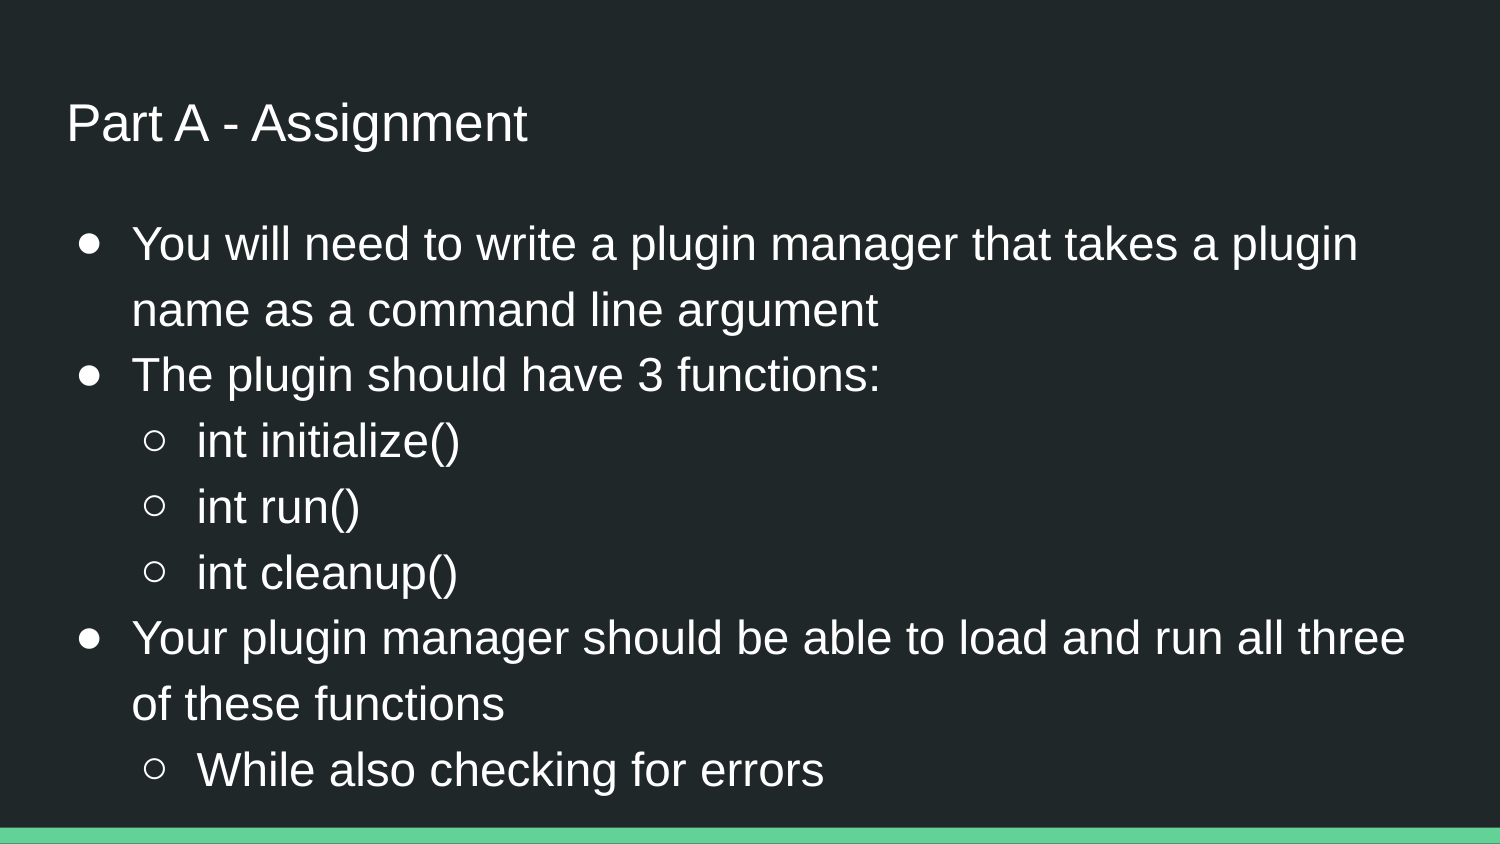

# Part A - Assignment
You will need to write a plugin manager that takes a plugin name as a command line argument
The plugin should have 3 functions:
int initialize()
int run()
int cleanup()
Your plugin manager should be able to load and run all three of these functions
While also checking for errors